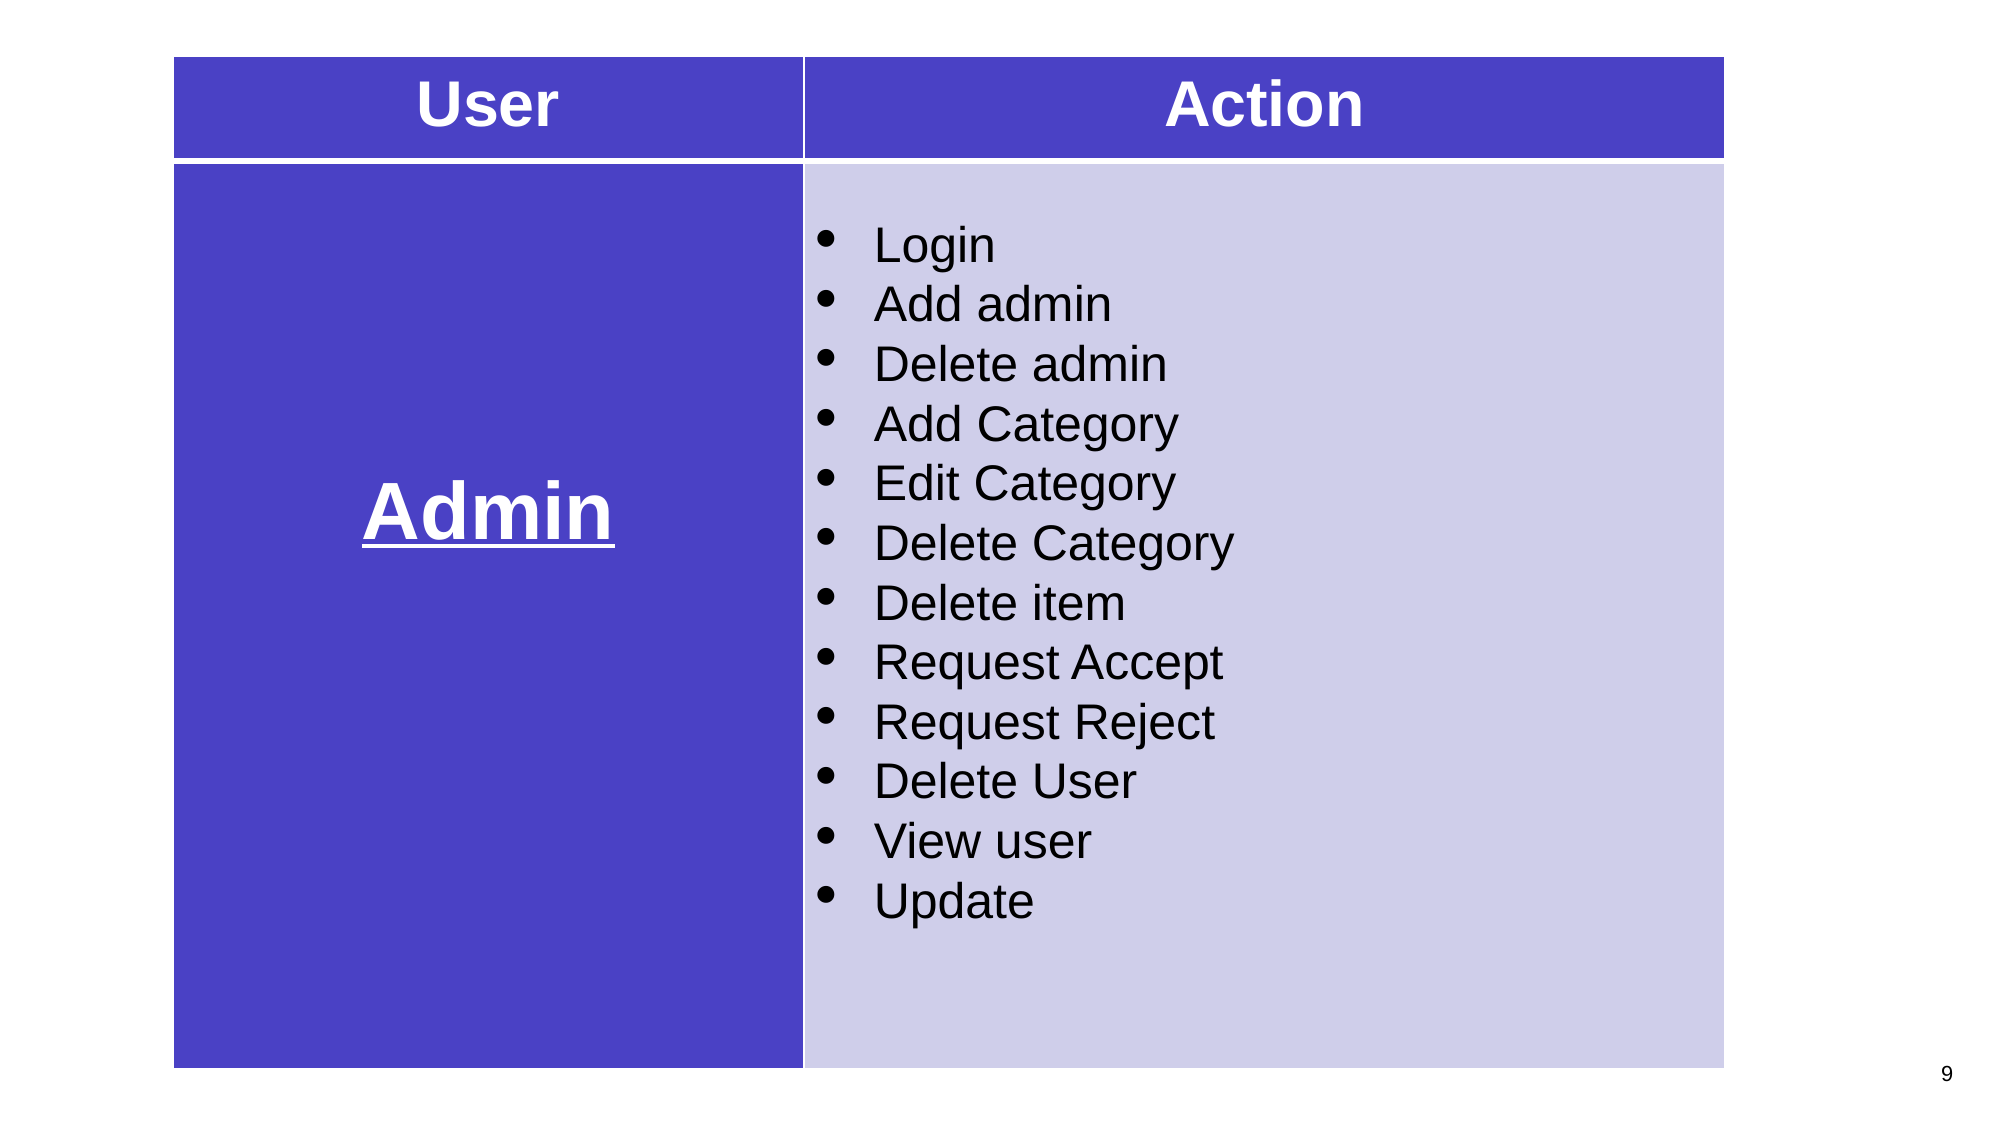

| User | Action |
| --- | --- |
| Admin | Login Add admin Delete admin Add Category Edit Category Delete Category Delete item Request Accept Request Reject Delete User View user Update |
9